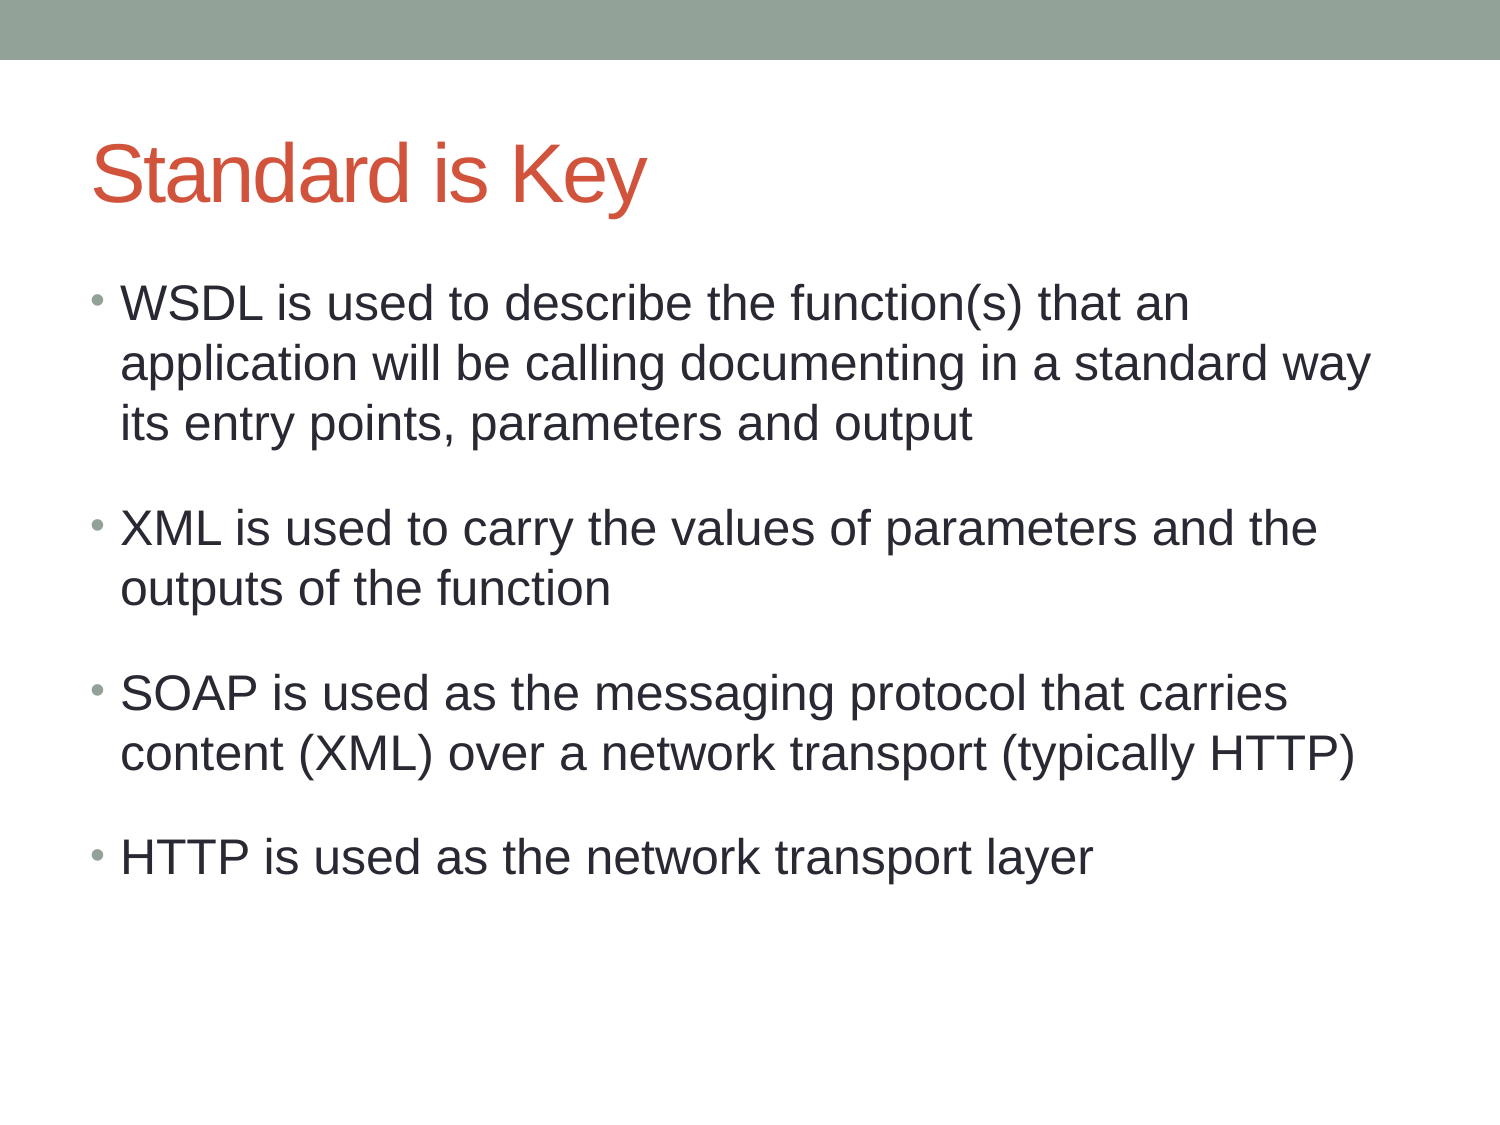

# Standard is Key
WSDL is used to describe the function(s) that an application will be calling documenting in a standard way its entry points, parameters and output

XML is used to carry the values of parameters and the outputs of the function

SOAP is used as the messaging protocol that carries content (XML) over a network transport (typically HTTP)

HTTP is used as the network transport layer